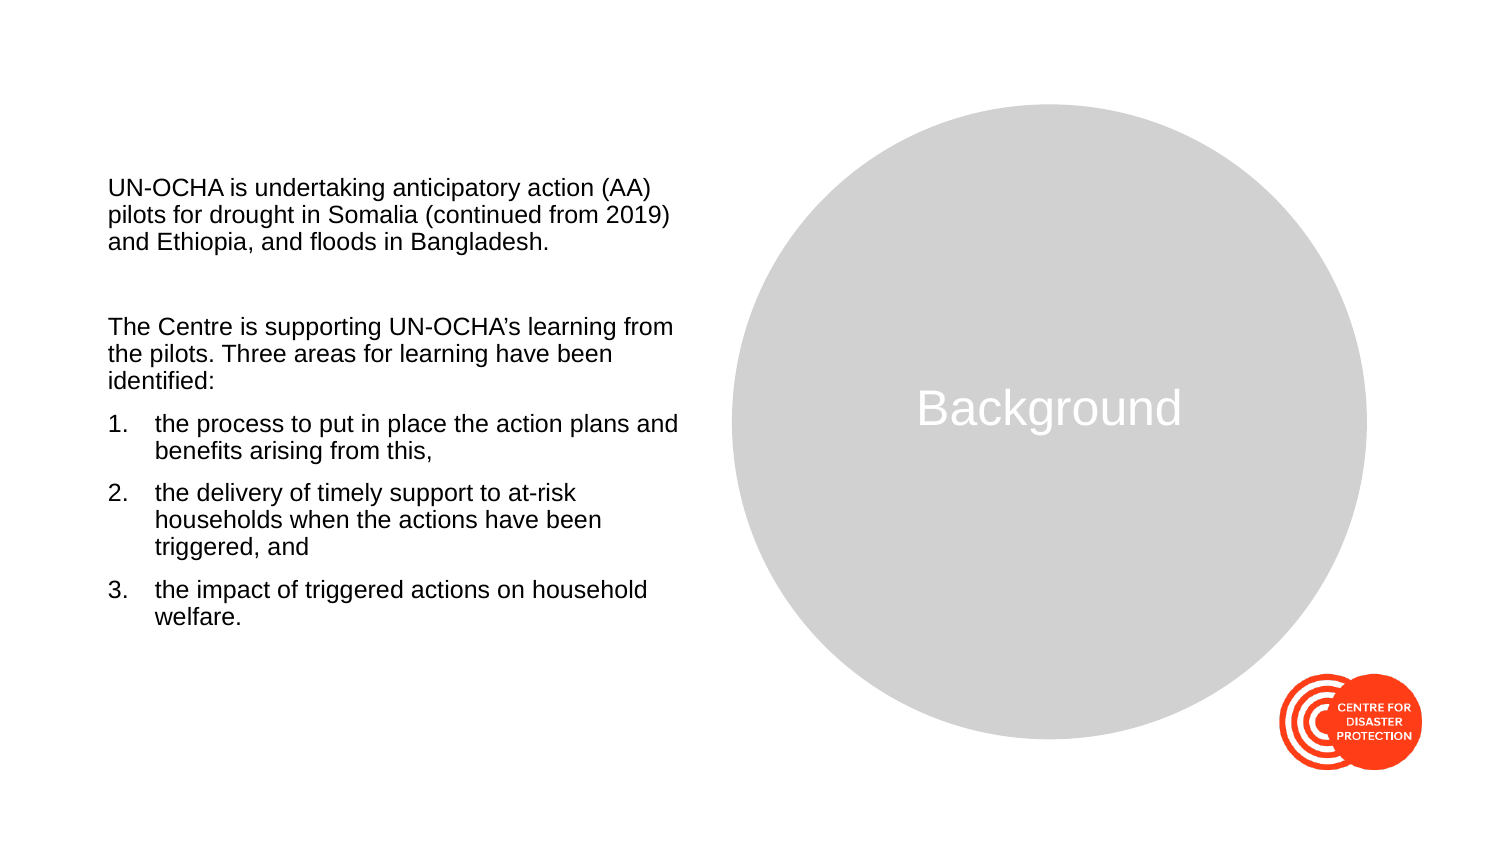

UN-OCHA is undertaking anticipatory action (AA) pilots for drought in Somalia (continued from 2019) and Ethiopia, and floods in Bangladesh.

The Centre is supporting UN-OCHA’s learning from the pilots. Three areas for learning have been identified:
the process to put in place the action plans and benefits arising from this,
the delivery of timely support to at-risk households when the actions have been triggered, and
the impact of triggered actions on household welfare.

Background